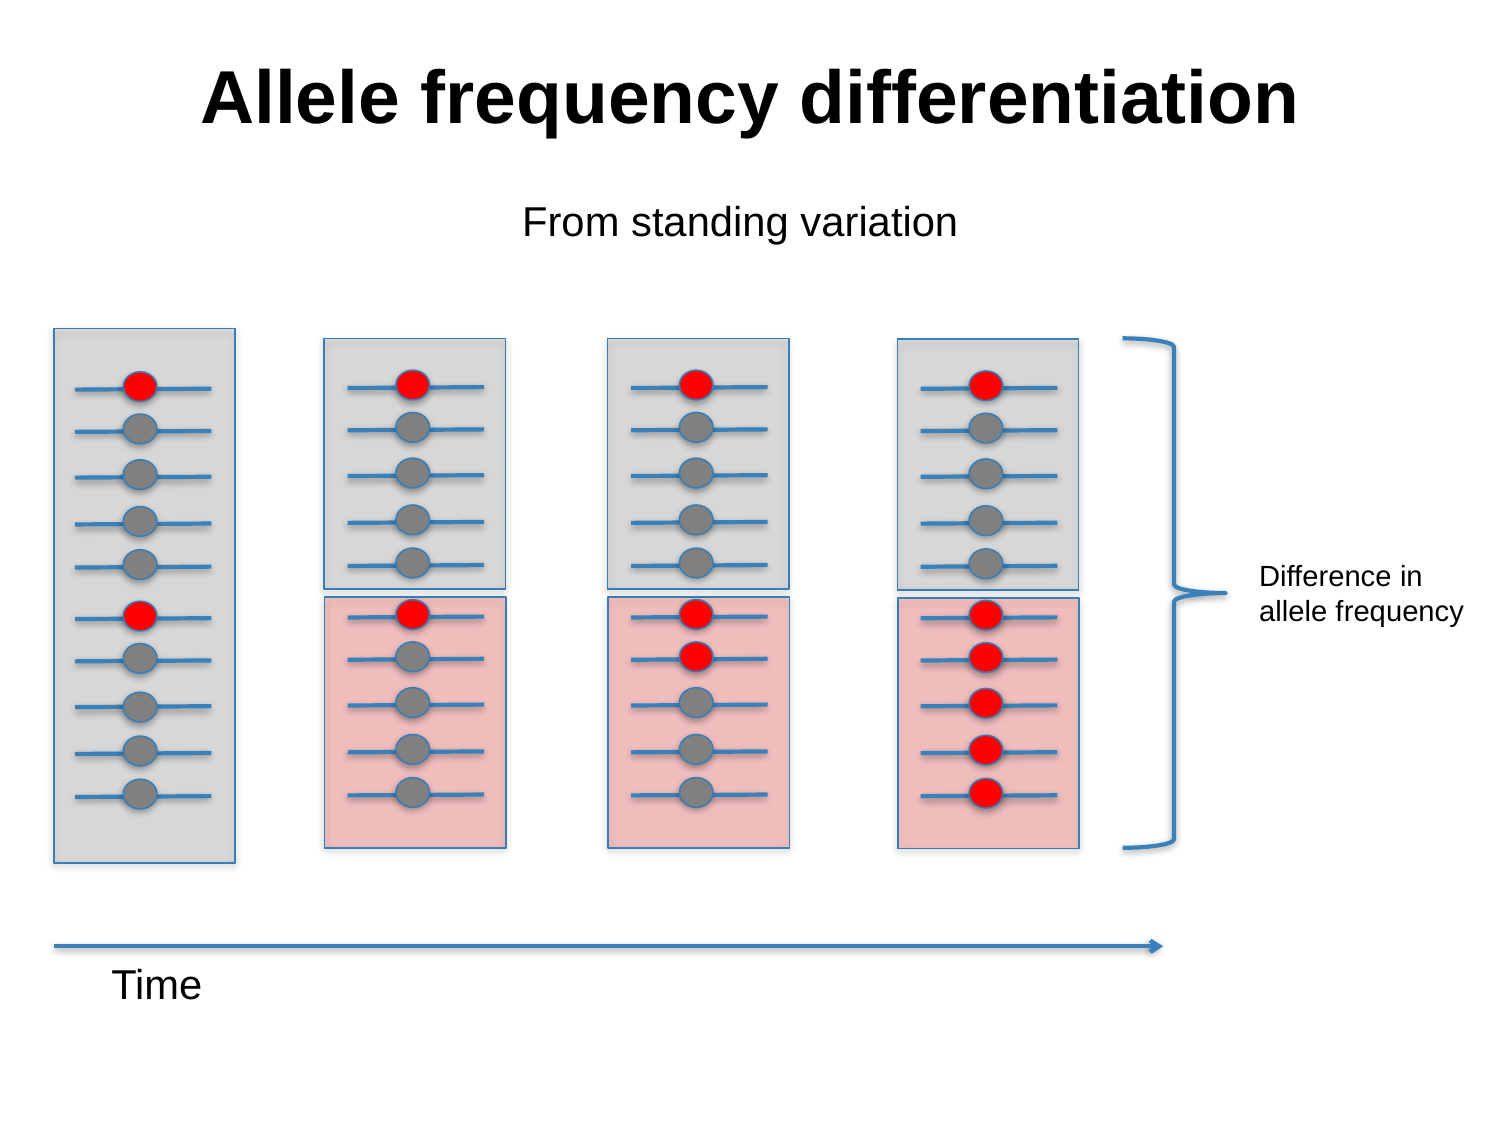

# Allele frequency differentiation
From standing variation

Difference in
allele frequency

Time